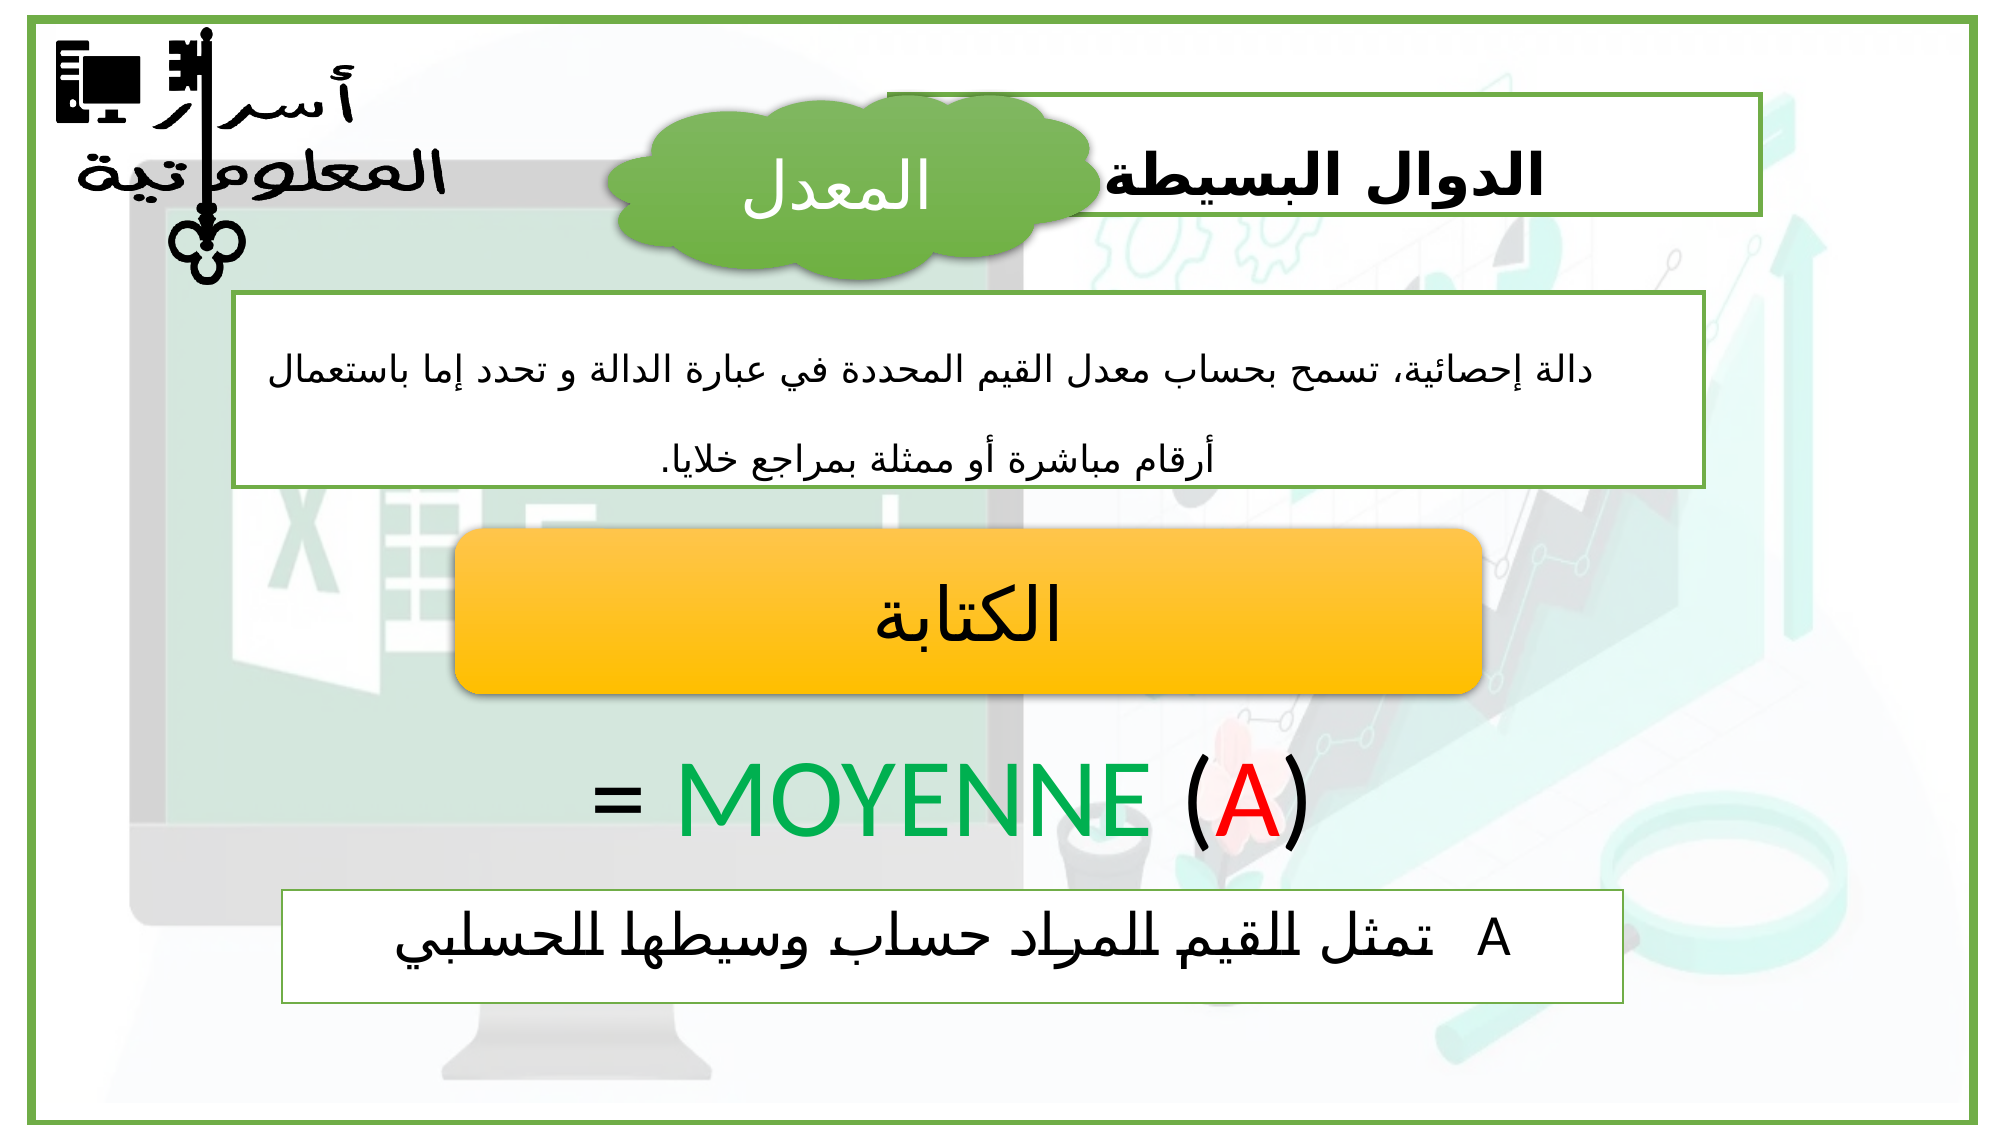

المعدل
الدوال البسيطة
دالة إحصائية، تسمح بحساب معدل القيم المحددة في عبارة الدالة و تحدد إما باستعمال أرقام مباشرة أو ممثلة بمراجع خلايا.
الكتابة
= MOYENNE (A)
A   تمثل القيم المراد حساب وسيطها الحسابي